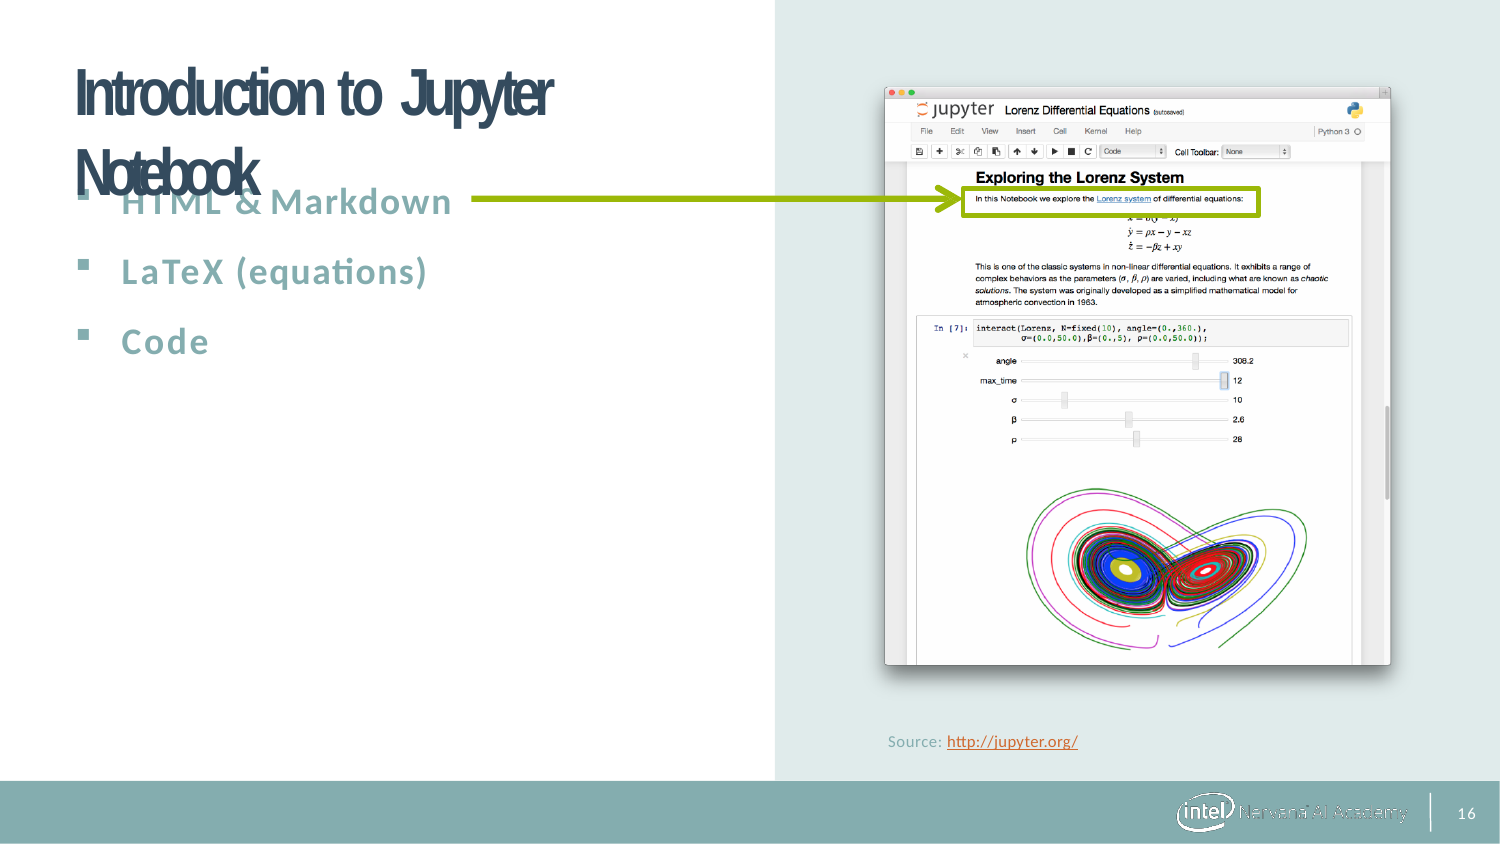

# Introduction to Jupyter Notebook

HTML & Markdown
LaTeX (equations)
Code

Source: http://jupyter.org/
16